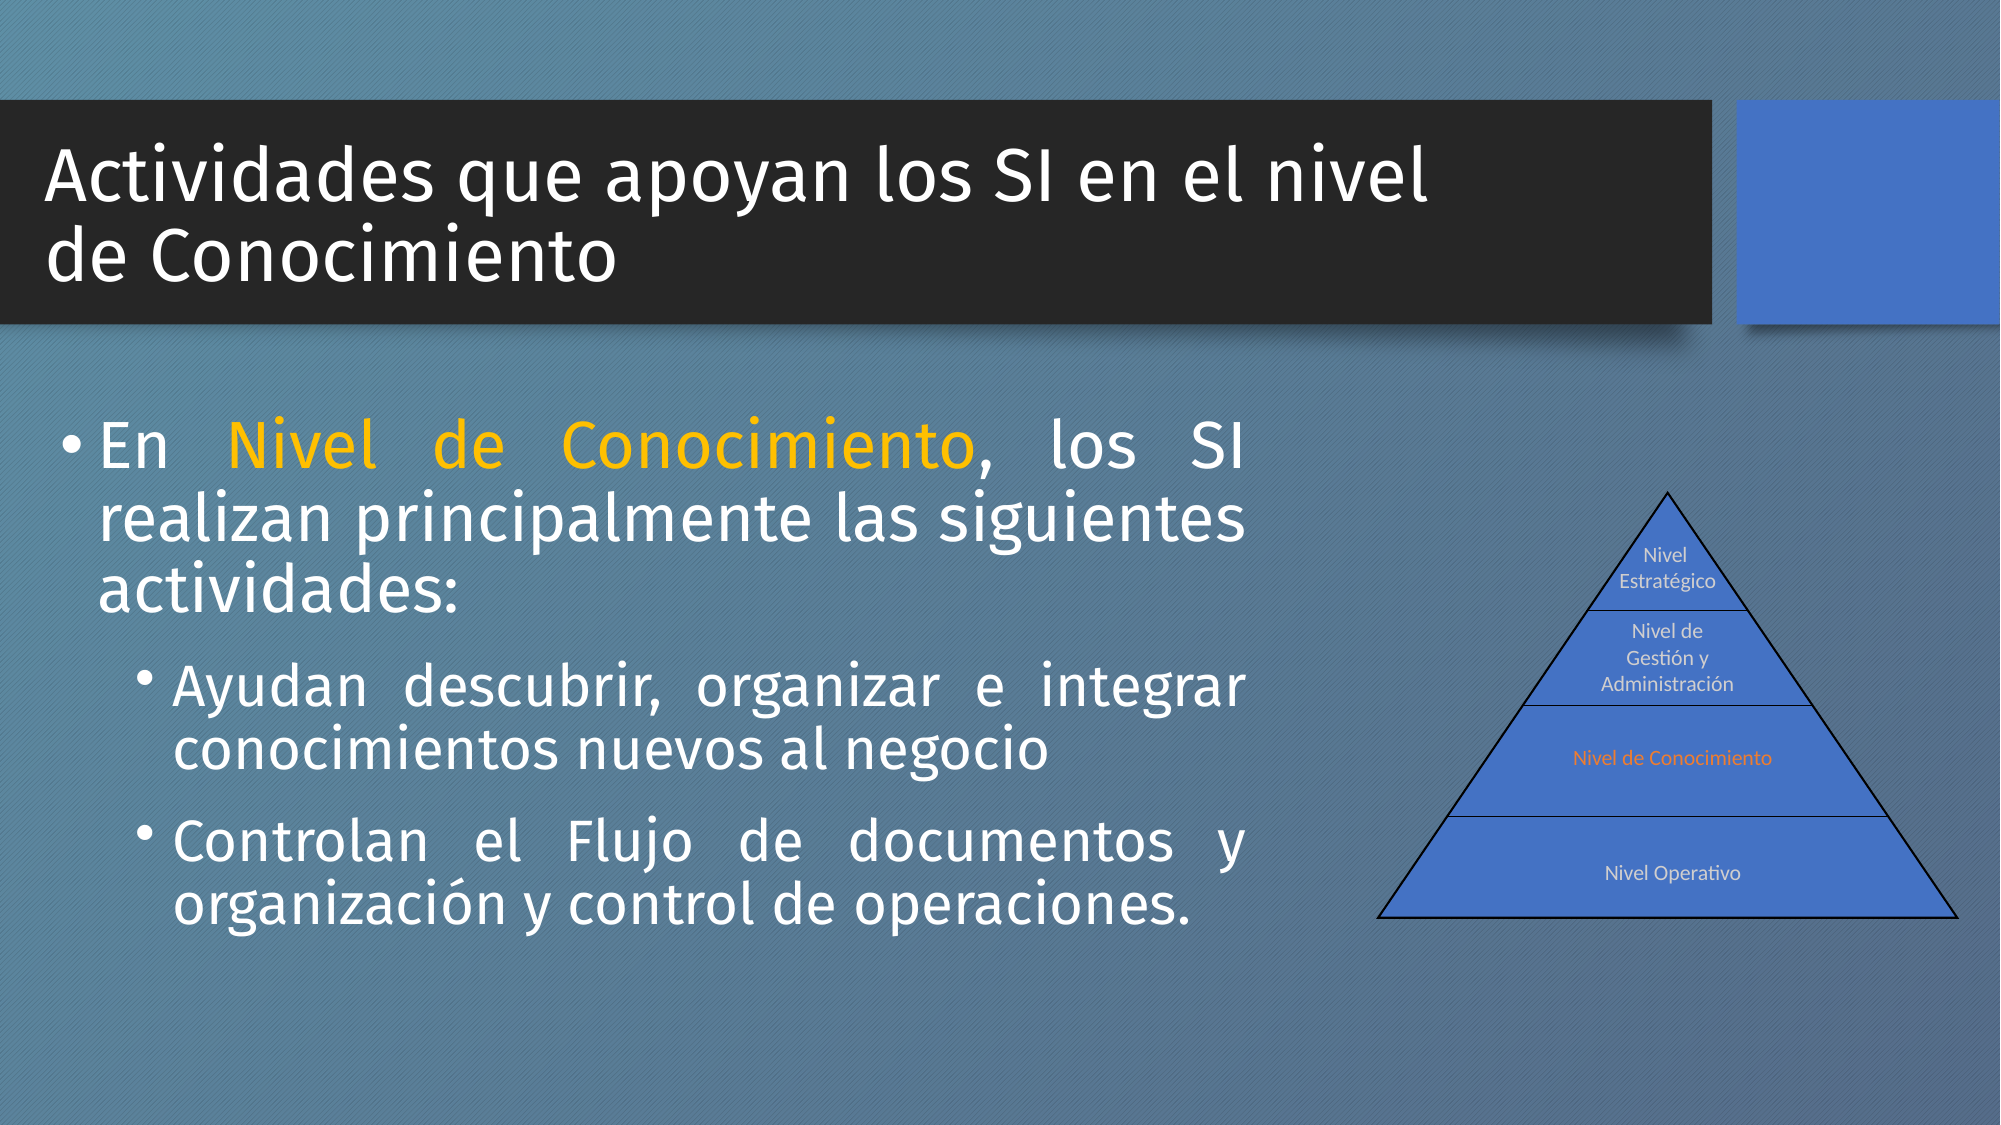

# Actividades que apoyan los SI en el nivel de Conocimiento
En Nivel de Conocimiento, los SI realizan principalmente las siguientes actividades:
Ayudan descubrir, organizar e integrar conocimientos nuevos al negocio
Controlan el Flujo de documentos y organización y control de operaciones.

Nivel
Estratégico
Nivel de
Gestión y Administración
Nivel de Conocimiento
Nivel Operativo